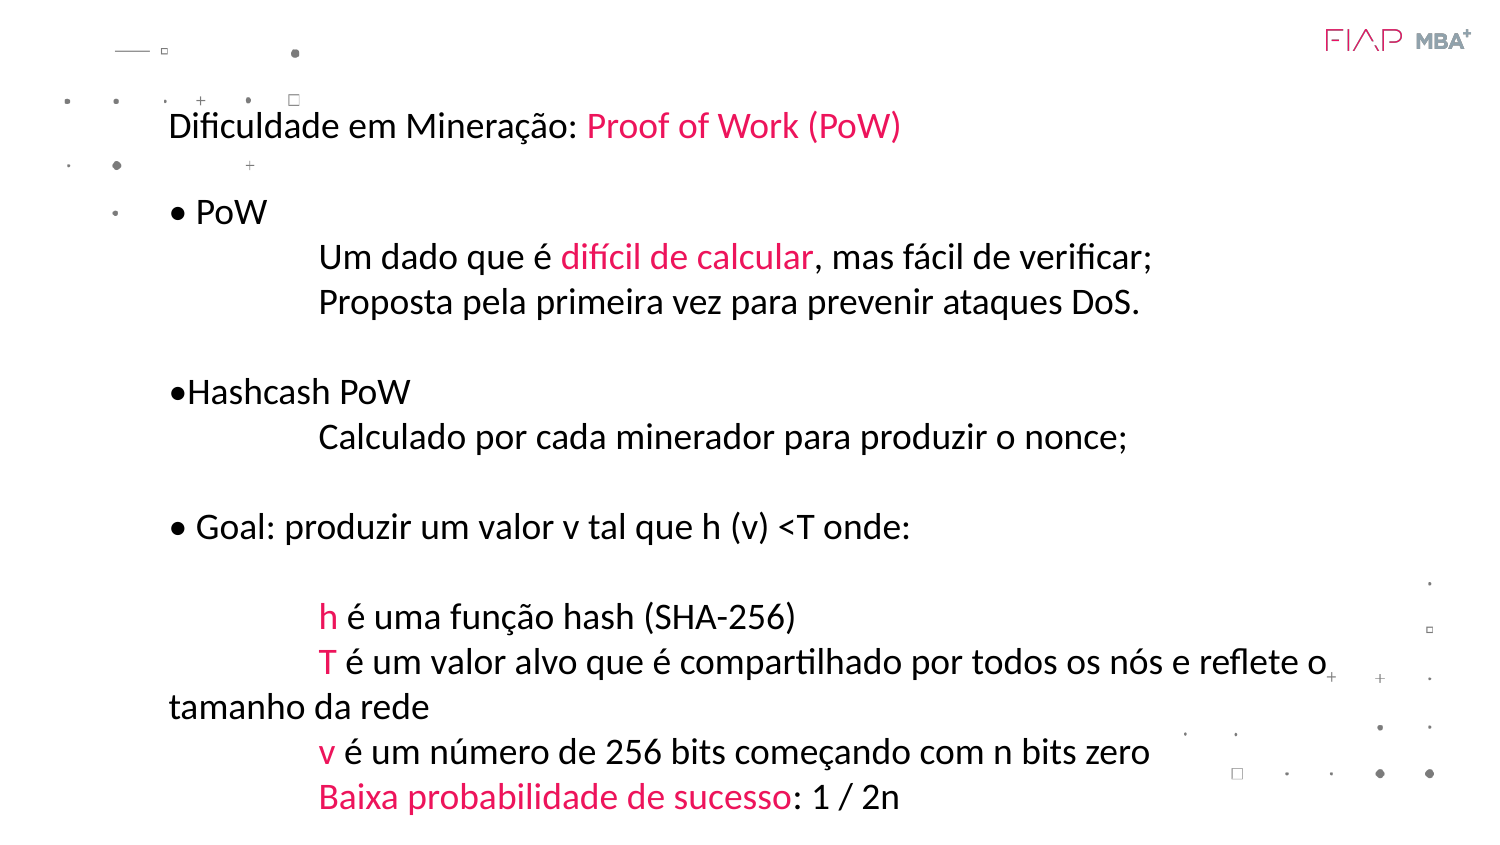

Dificuldade em Mineração: Proof of Work (PoW)
• PoW
	Um dado que é difícil de calcular, mas fácil de verificar;
	Proposta pela primeira vez para prevenir ataques DoS.

•Hashcash PoW
	Calculado por cada minerador para produzir o nonce;

• Goal: produzir um valor v tal que h (v) <T onde:

	h é uma função hash (SHA-256)
	T é um valor alvo que é compartilhado por todos os nós e reflete o tamanho da rede
	v é um número de 256 bits começando com n bits zero
	Baixa probabilidade de sucesso: 1 / 2n